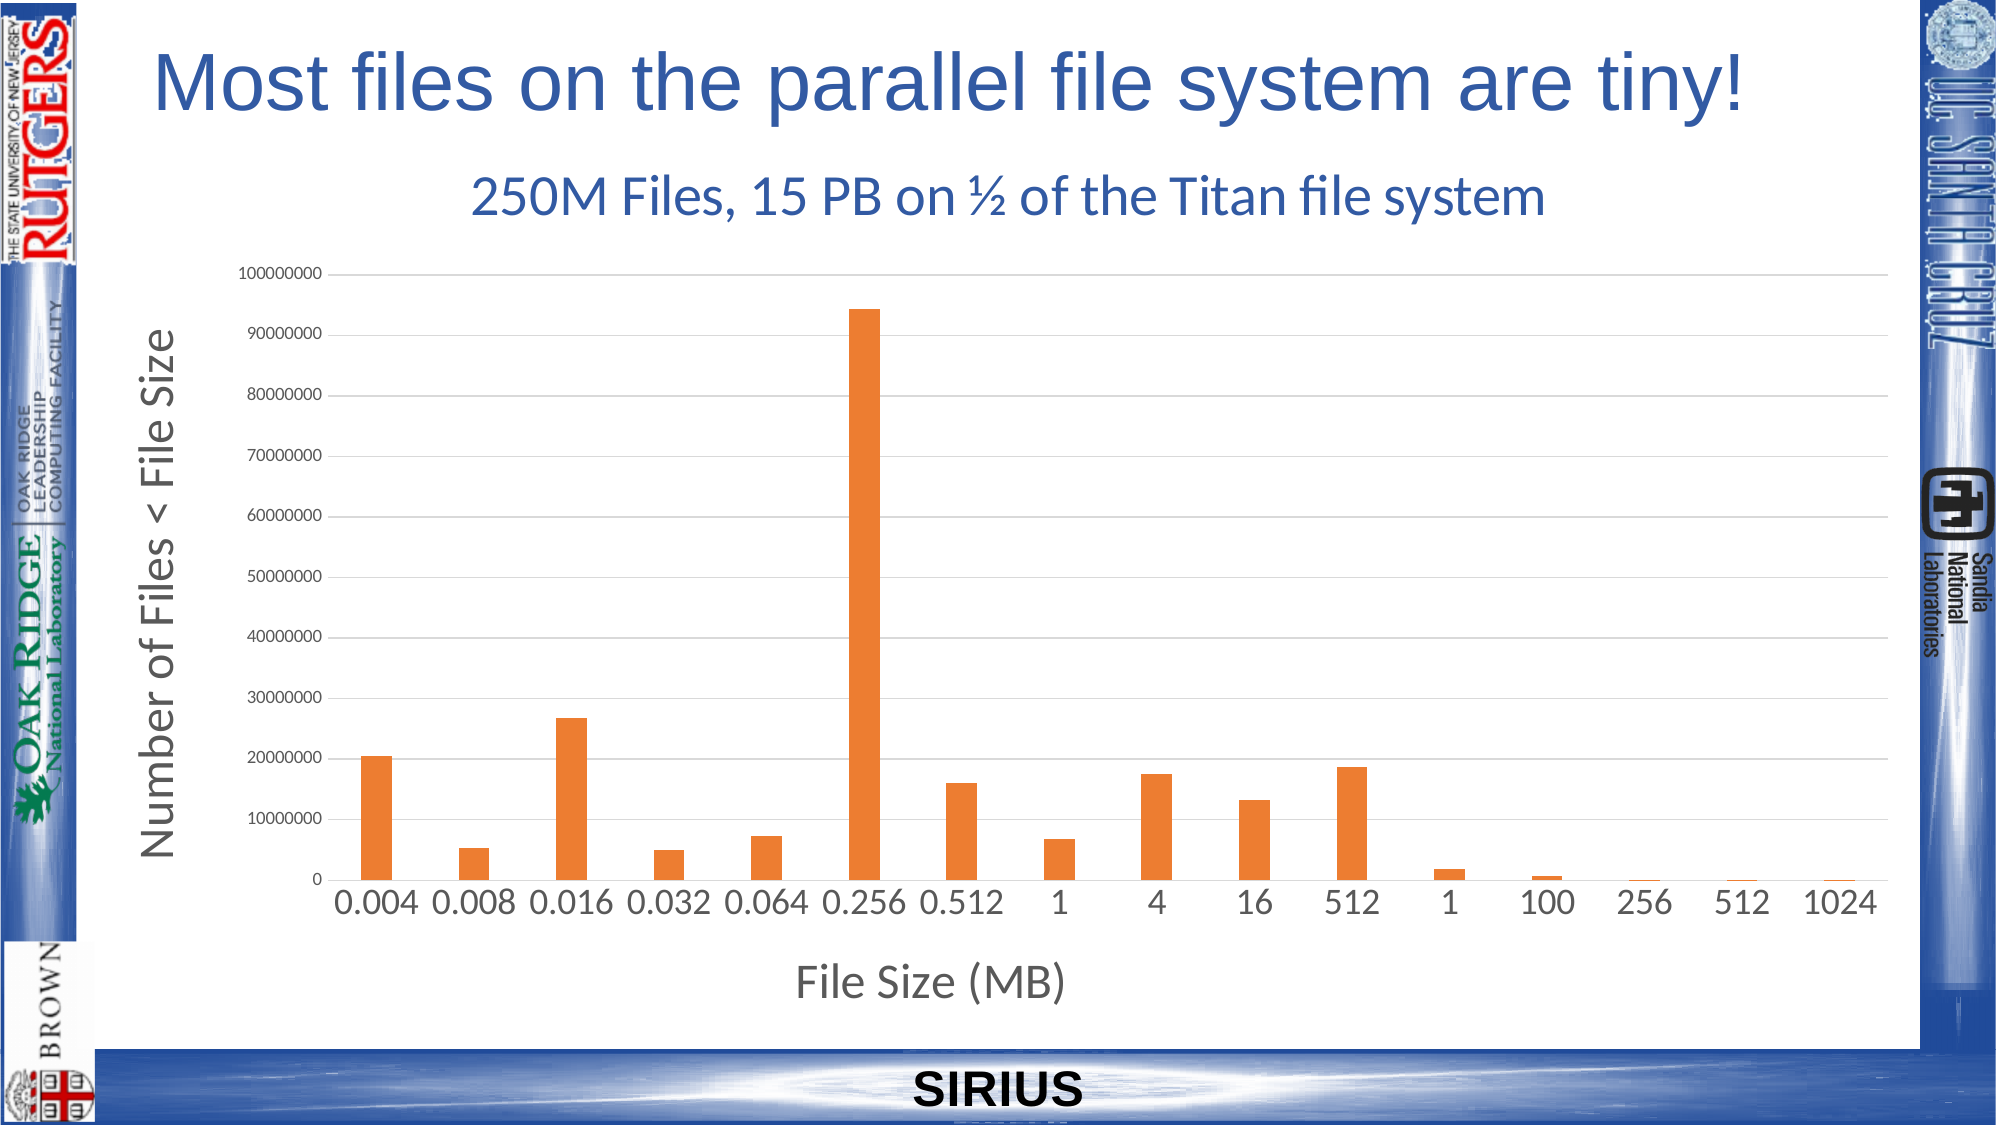

# Most files on the parallel file system are tiny!

### Chart: 250M Files, 15 PB on ½ of the Titan file system

| Category |  |
|---|---|
| 4.0000000000000001E-3 | 20436047.0 |
| 8.0000000000000002E-3 | 5332795.0 |
| 1.6E-2 | 26813970.0 |
| 3.2000000000000001E-2 | 5012837.0 |
| 6.4000000000000001E-2 | 7244771.0 |
| 0.25600000000000001 | 94421741.0 |
| 0.51200000000000001 | 16100203.0 |
| 1 | 6844592.0 |
| 4 | 17478267.0 |
| 16 | 13262800.0 |
| 512 | 18698966.0 |
| 1 | 1921592.0 |
| 100 | 740362.0 |
| 256 | 11314.0 |
| 512 | 2028.0 |
| 1024 | 1270.0 |